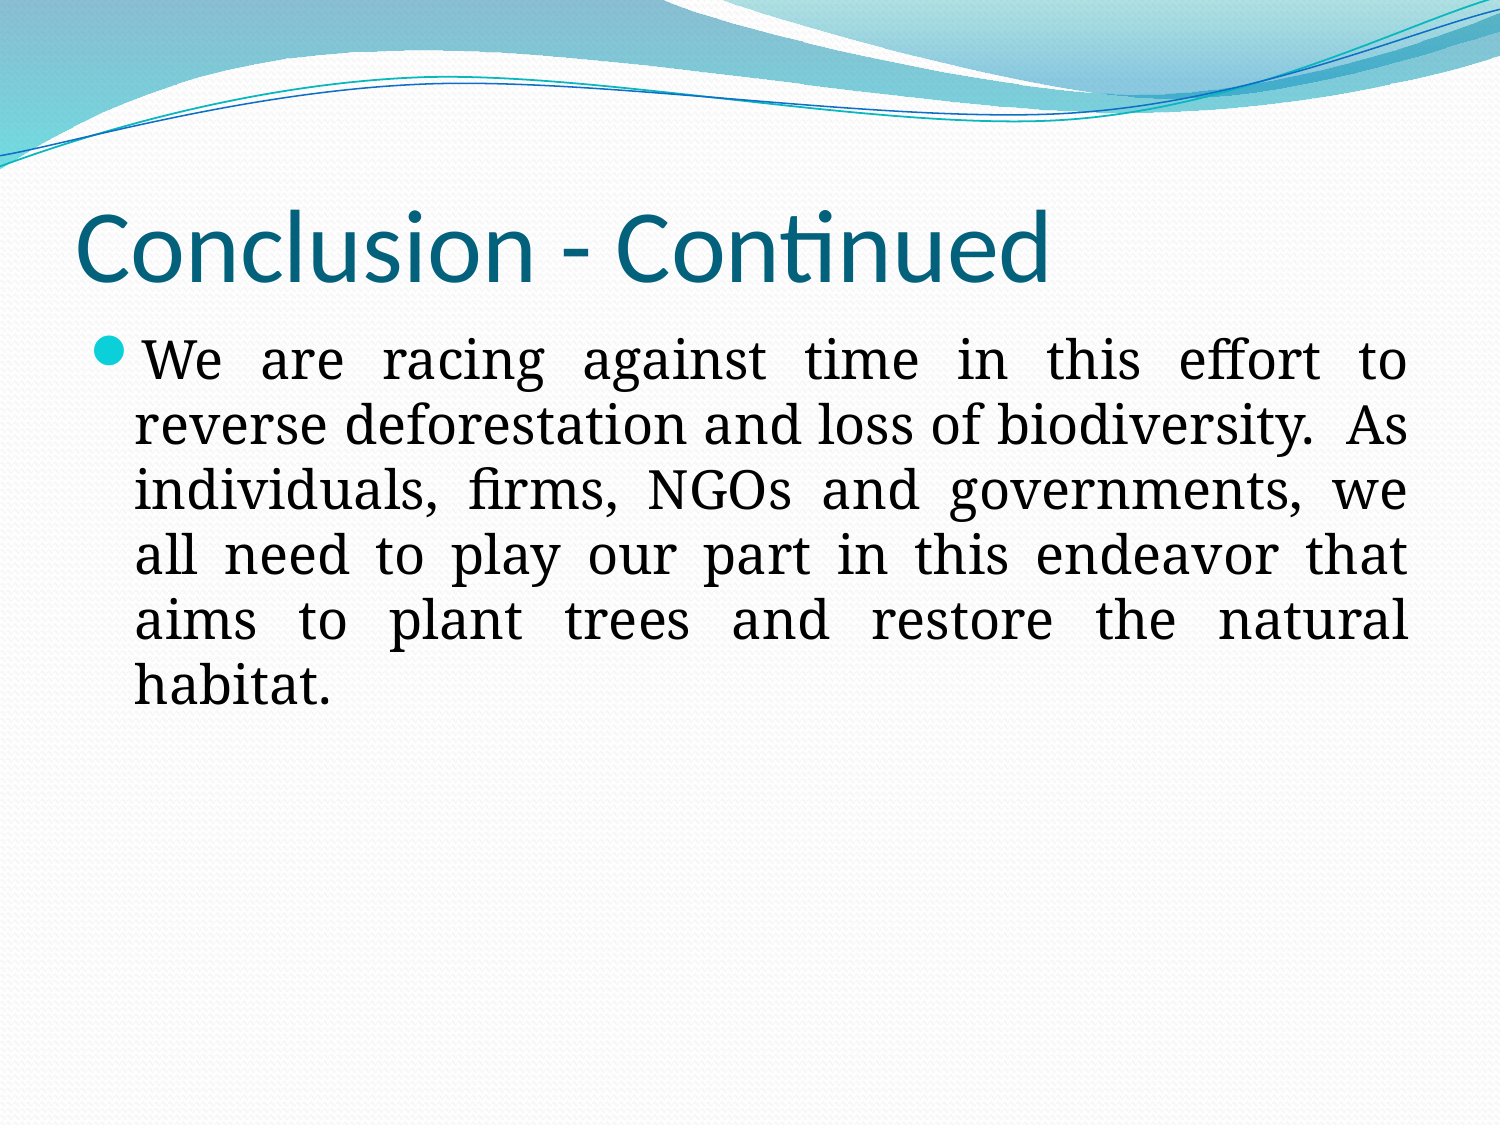

# Conclusion - Continued
We are racing against time in this effort to reverse deforestation and loss of biodiversity.  As individuals, firms, NGOs and governments, we all need to play our part in this endeavor that aims to plant trees and restore the natural habitat.